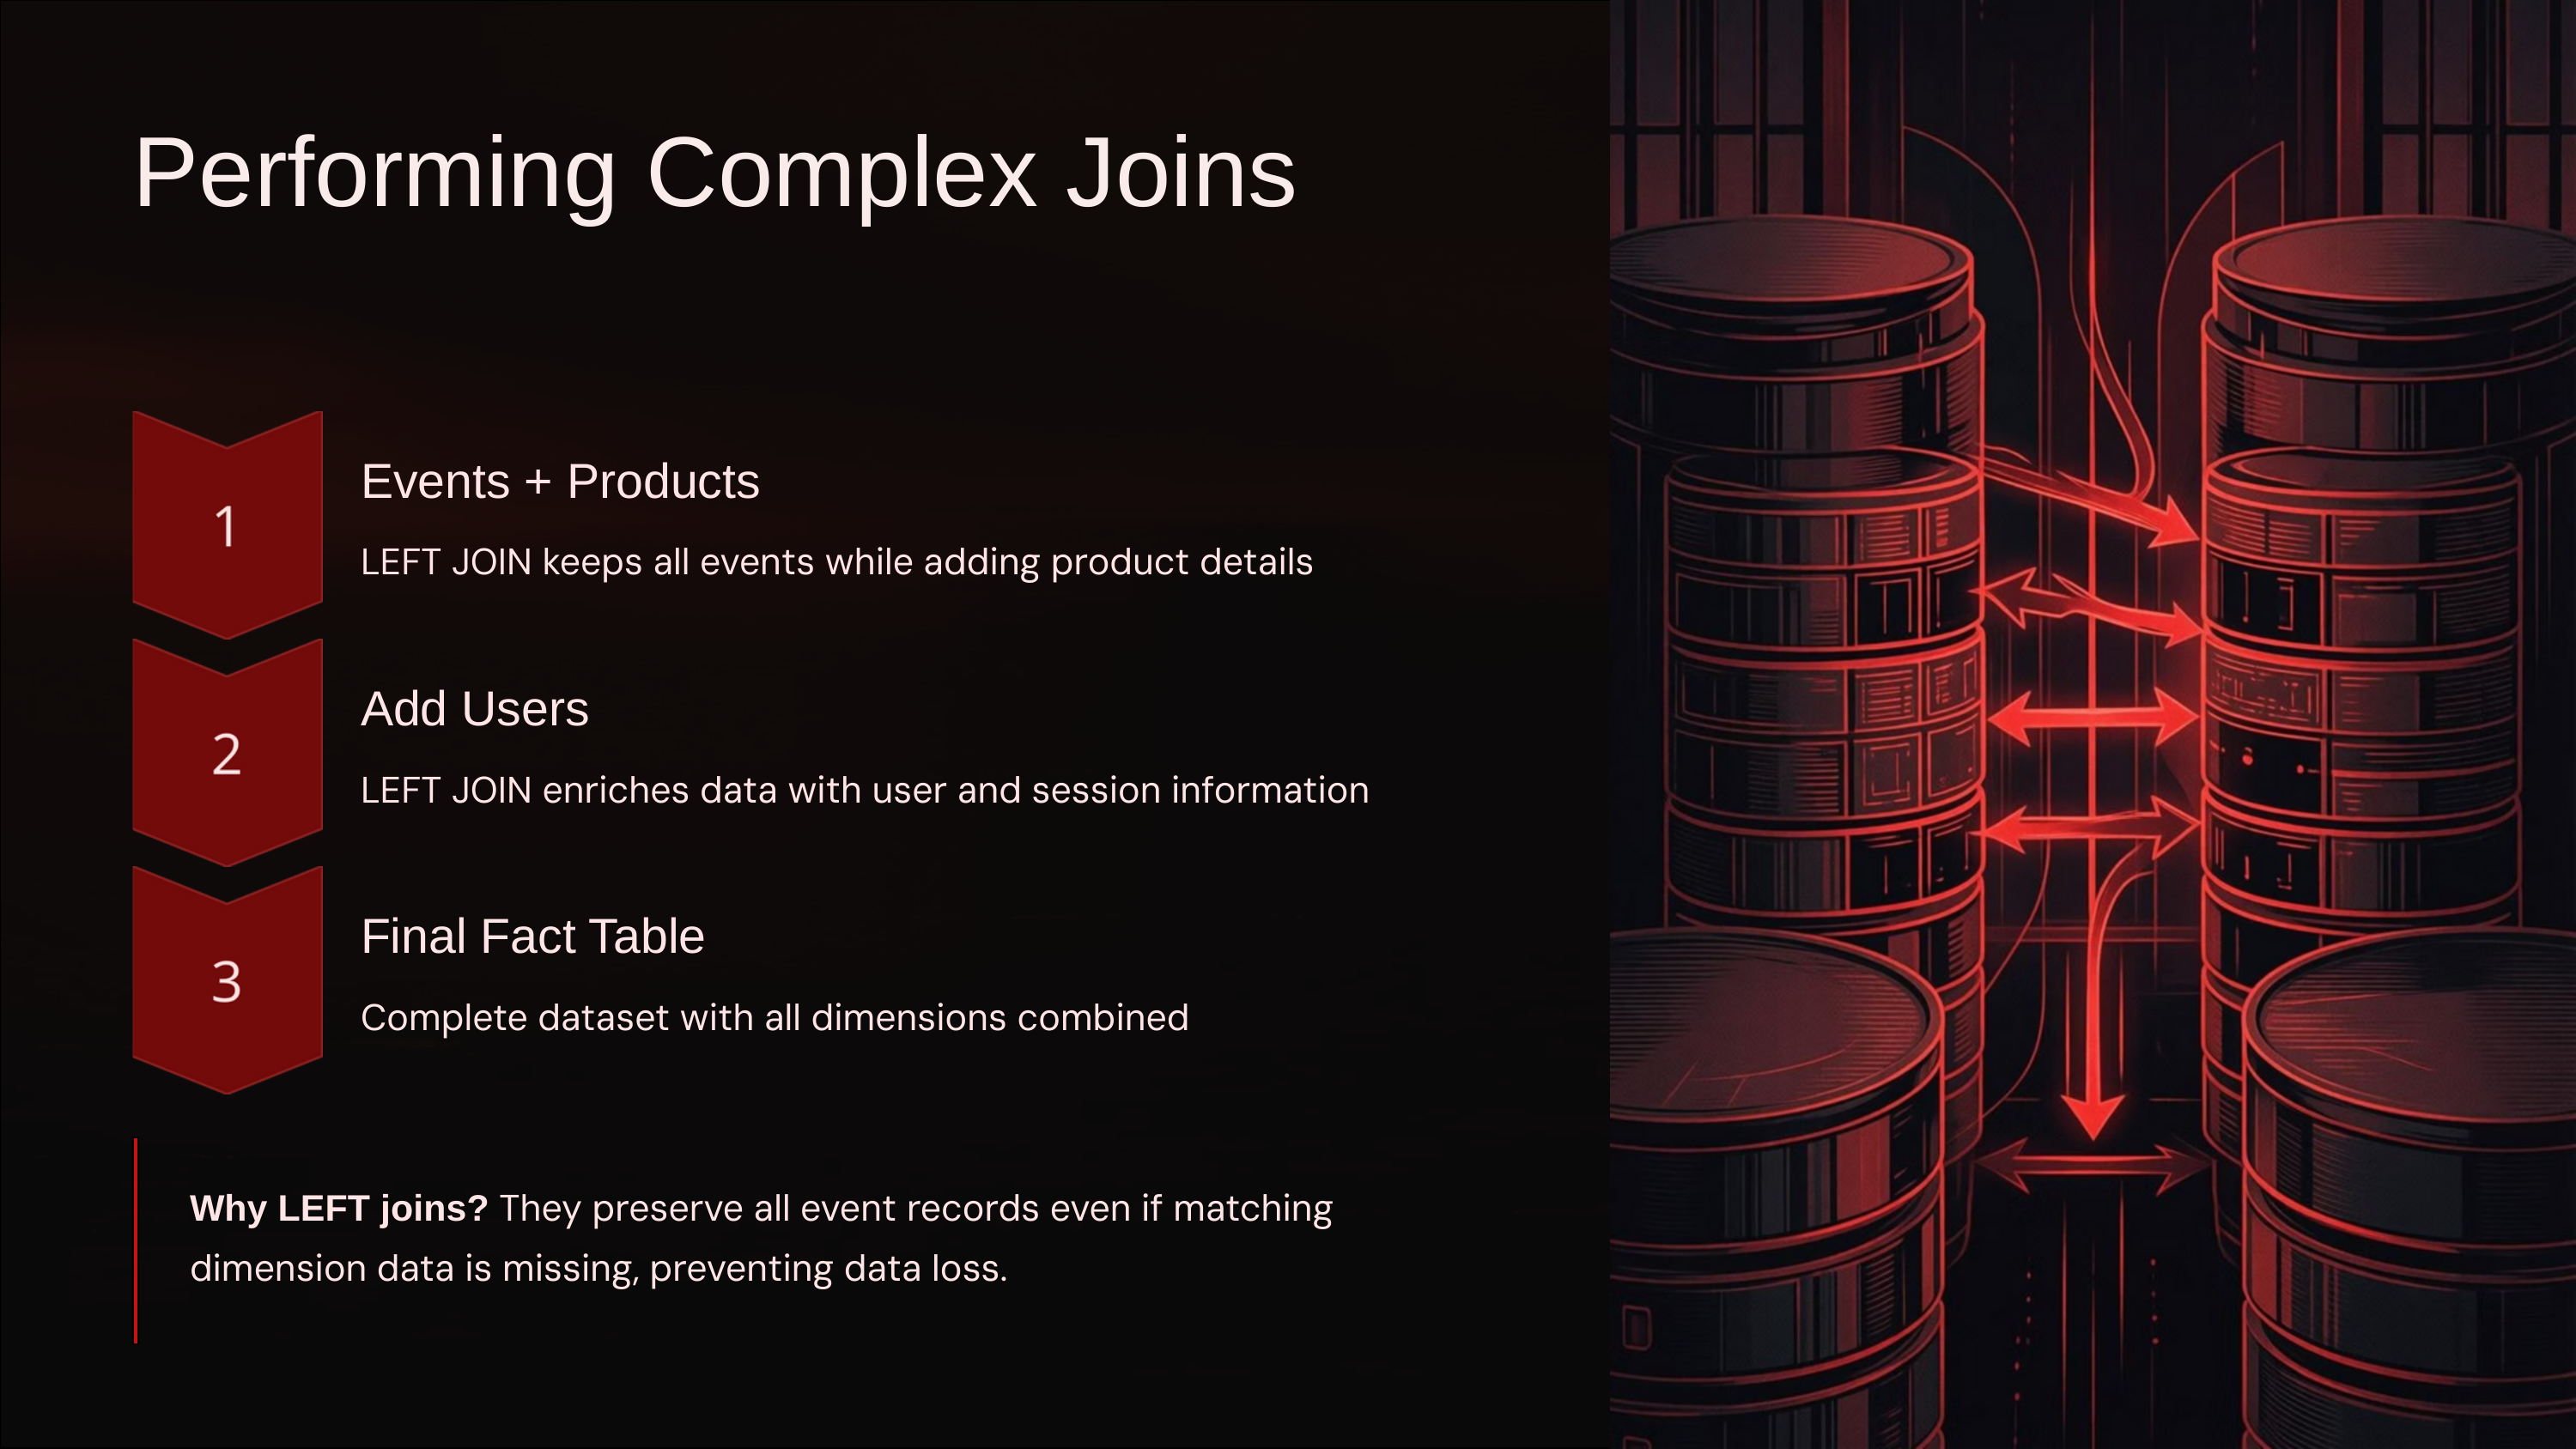

Performing Complex Joins

Events + Products
LEFT JOIN keeps all events while adding product details

Add Users
LEFT JOIN enriches data with user and session information

Final Fact Table
Complete dataset with all dimensions combined

Why LEFT joins? They preserve all event records even if matching dimension data is missing, preventing data loss.